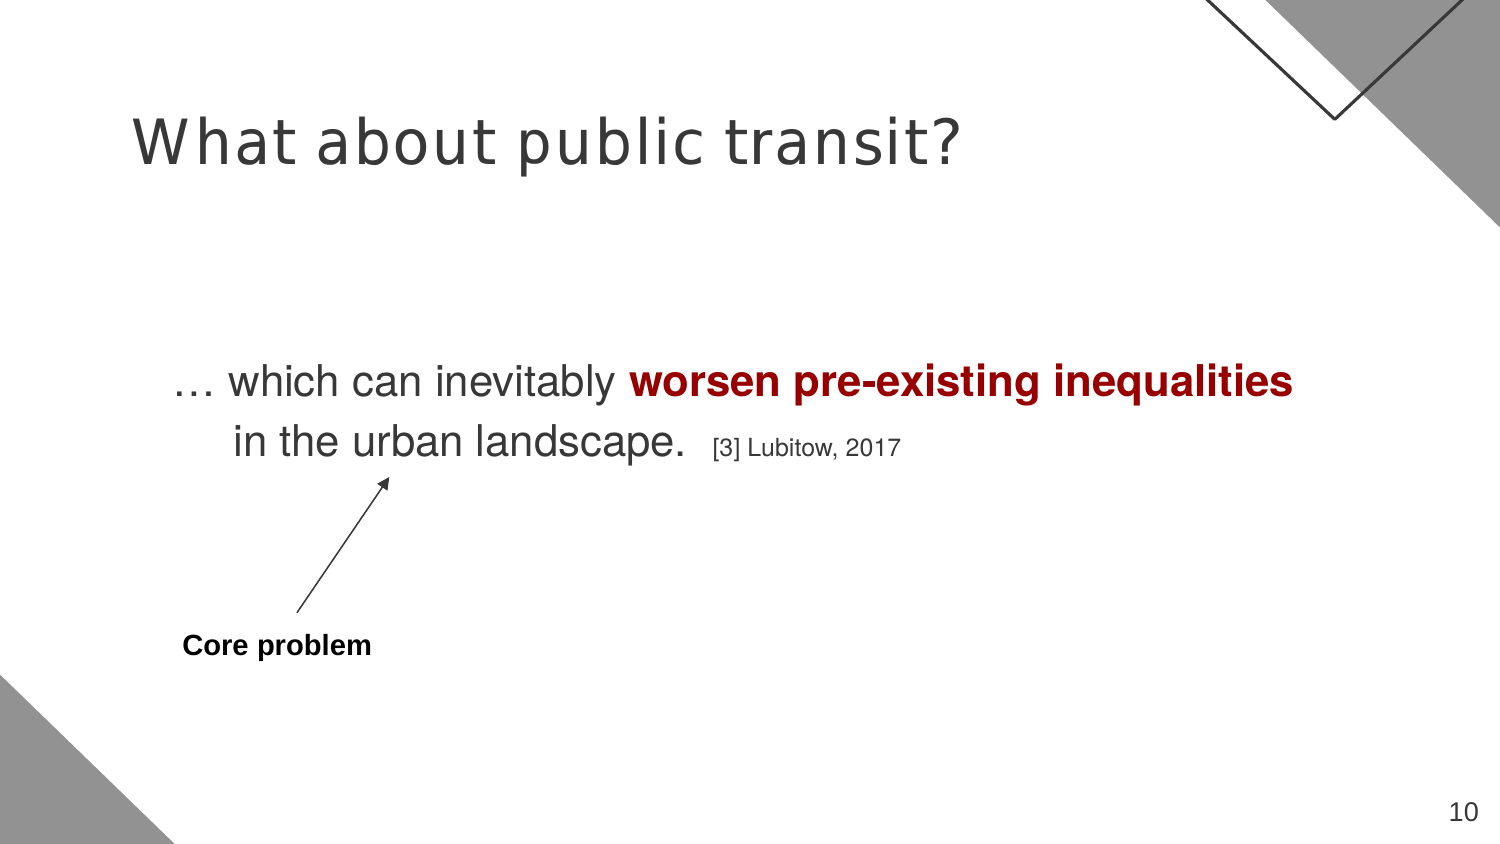

# What about public transit?
… which can inevitably worsen pre-existing inequalities
     in the urban landscape.  [3] Lubitow, 2017

Core problem
10